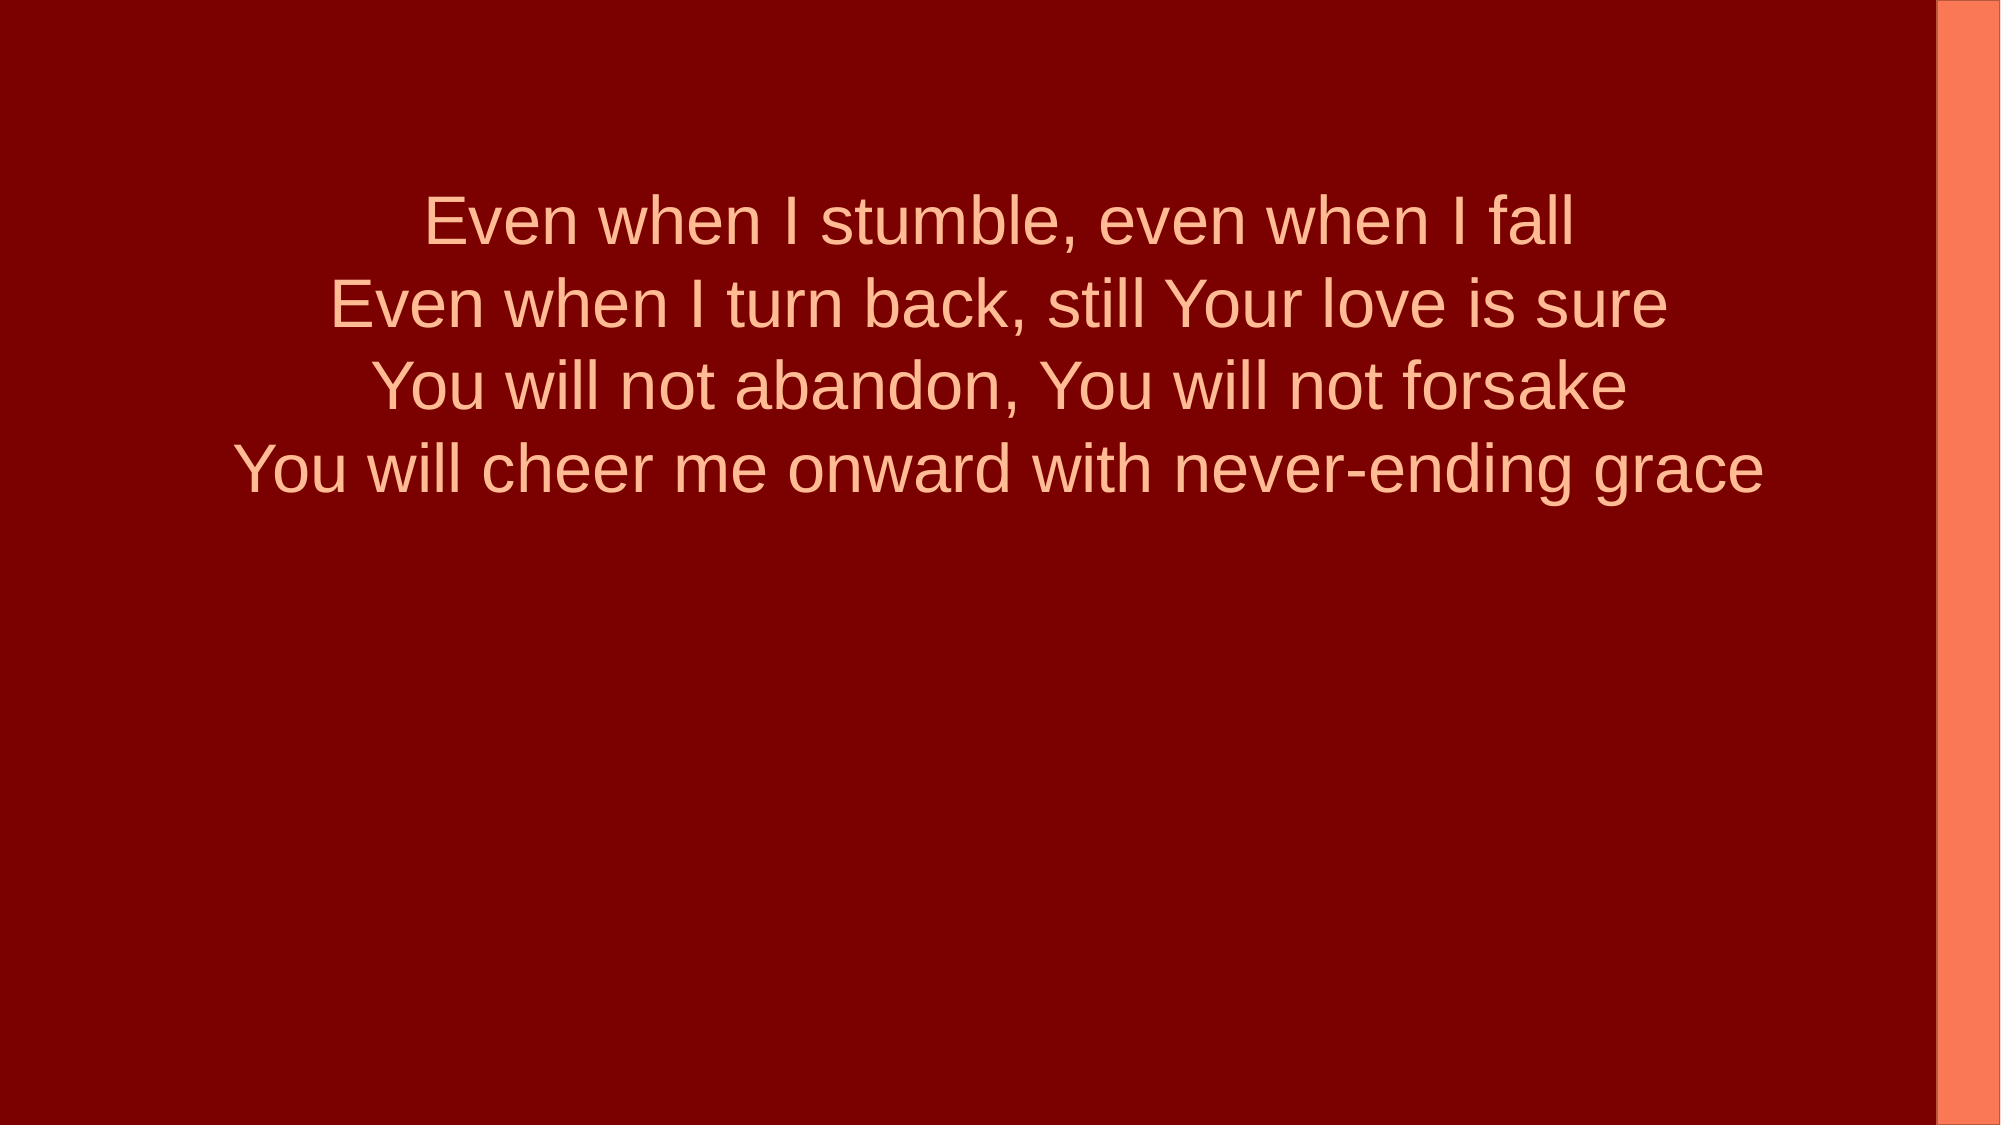

Even when I stumble, even when I fall
Even when I turn back, still Your love is sure
You will not abandon, You will not forsake
You will cheer me onward with never-ending grace